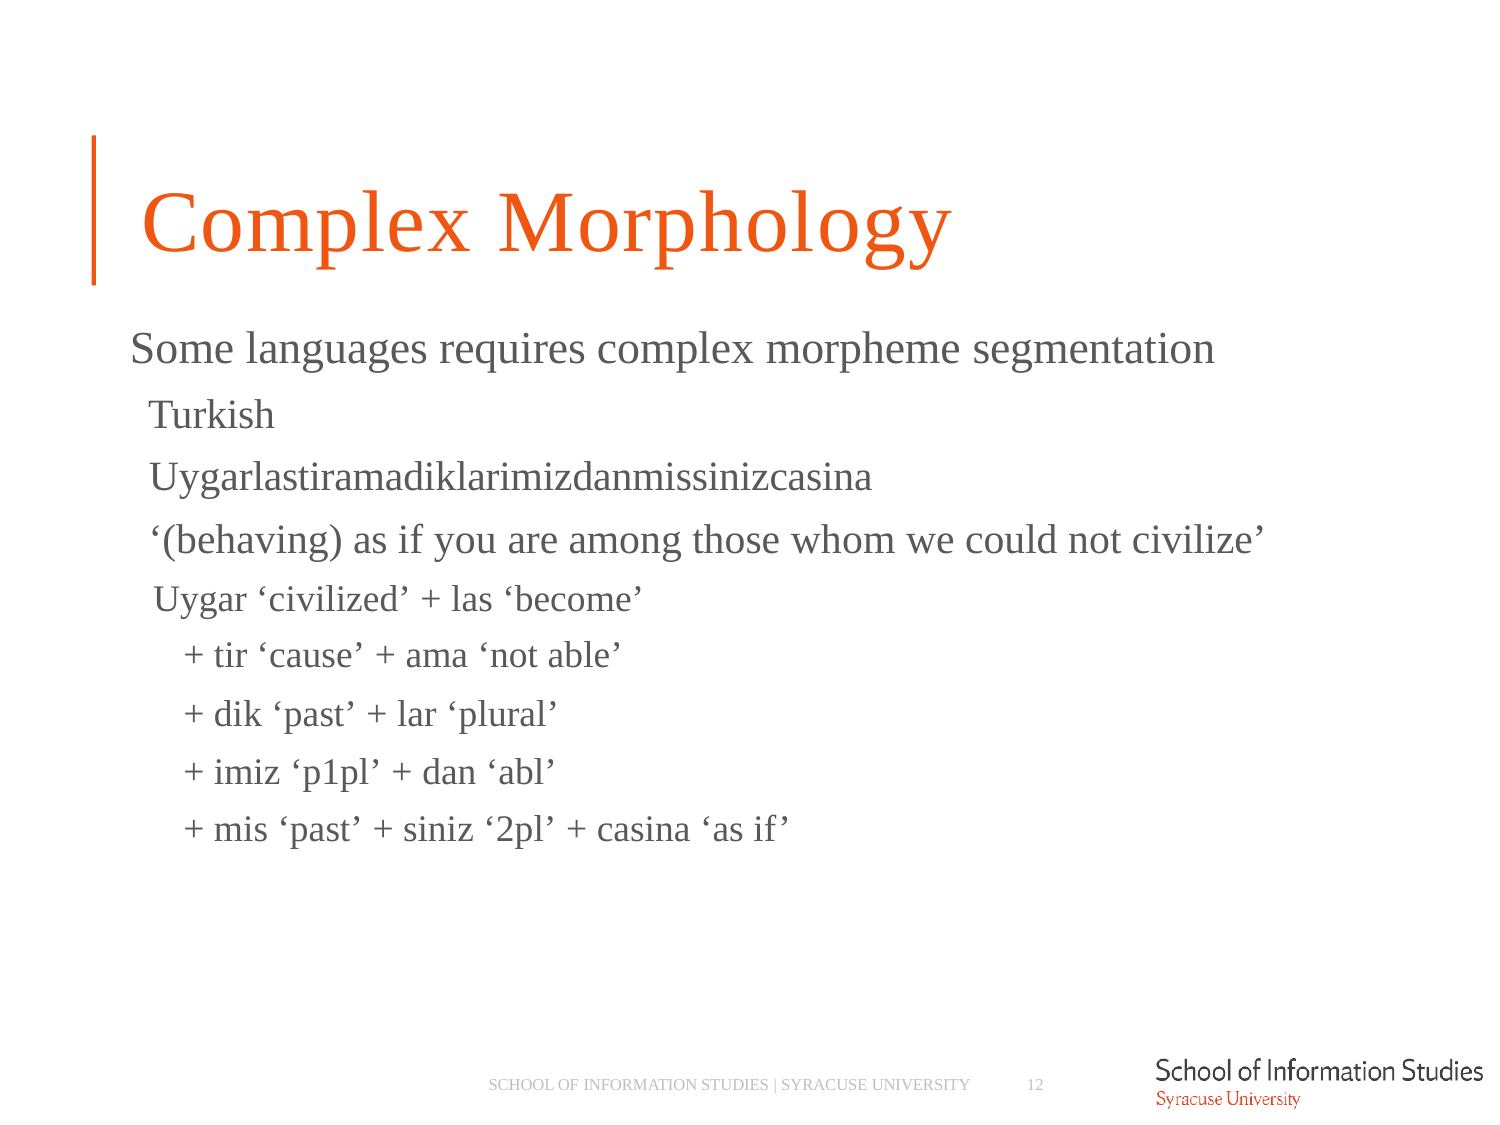

# Complex Morphology
Some languages requires complex morpheme segmentation
­ Turkish
­ Uygarlastiramadiklarimizdanmissinizcasina
­ ‘(behaving) as if you are among those whom we could not civilize’
­  Uygar ‘civilized’ + las ‘become’
­  + tir ‘cause’ + ama ‘not able’
­  + dik ‘past’ + lar ‘plural’
­  + imiz ‘p1pl’ + dan ‘abl’
­  + mis ‘past’ + siniz ‘2pl’ + casina ‘as if’
SCHOOL OF INFORMATION STUDIES | SYRACUSE UNIVERSITY
12